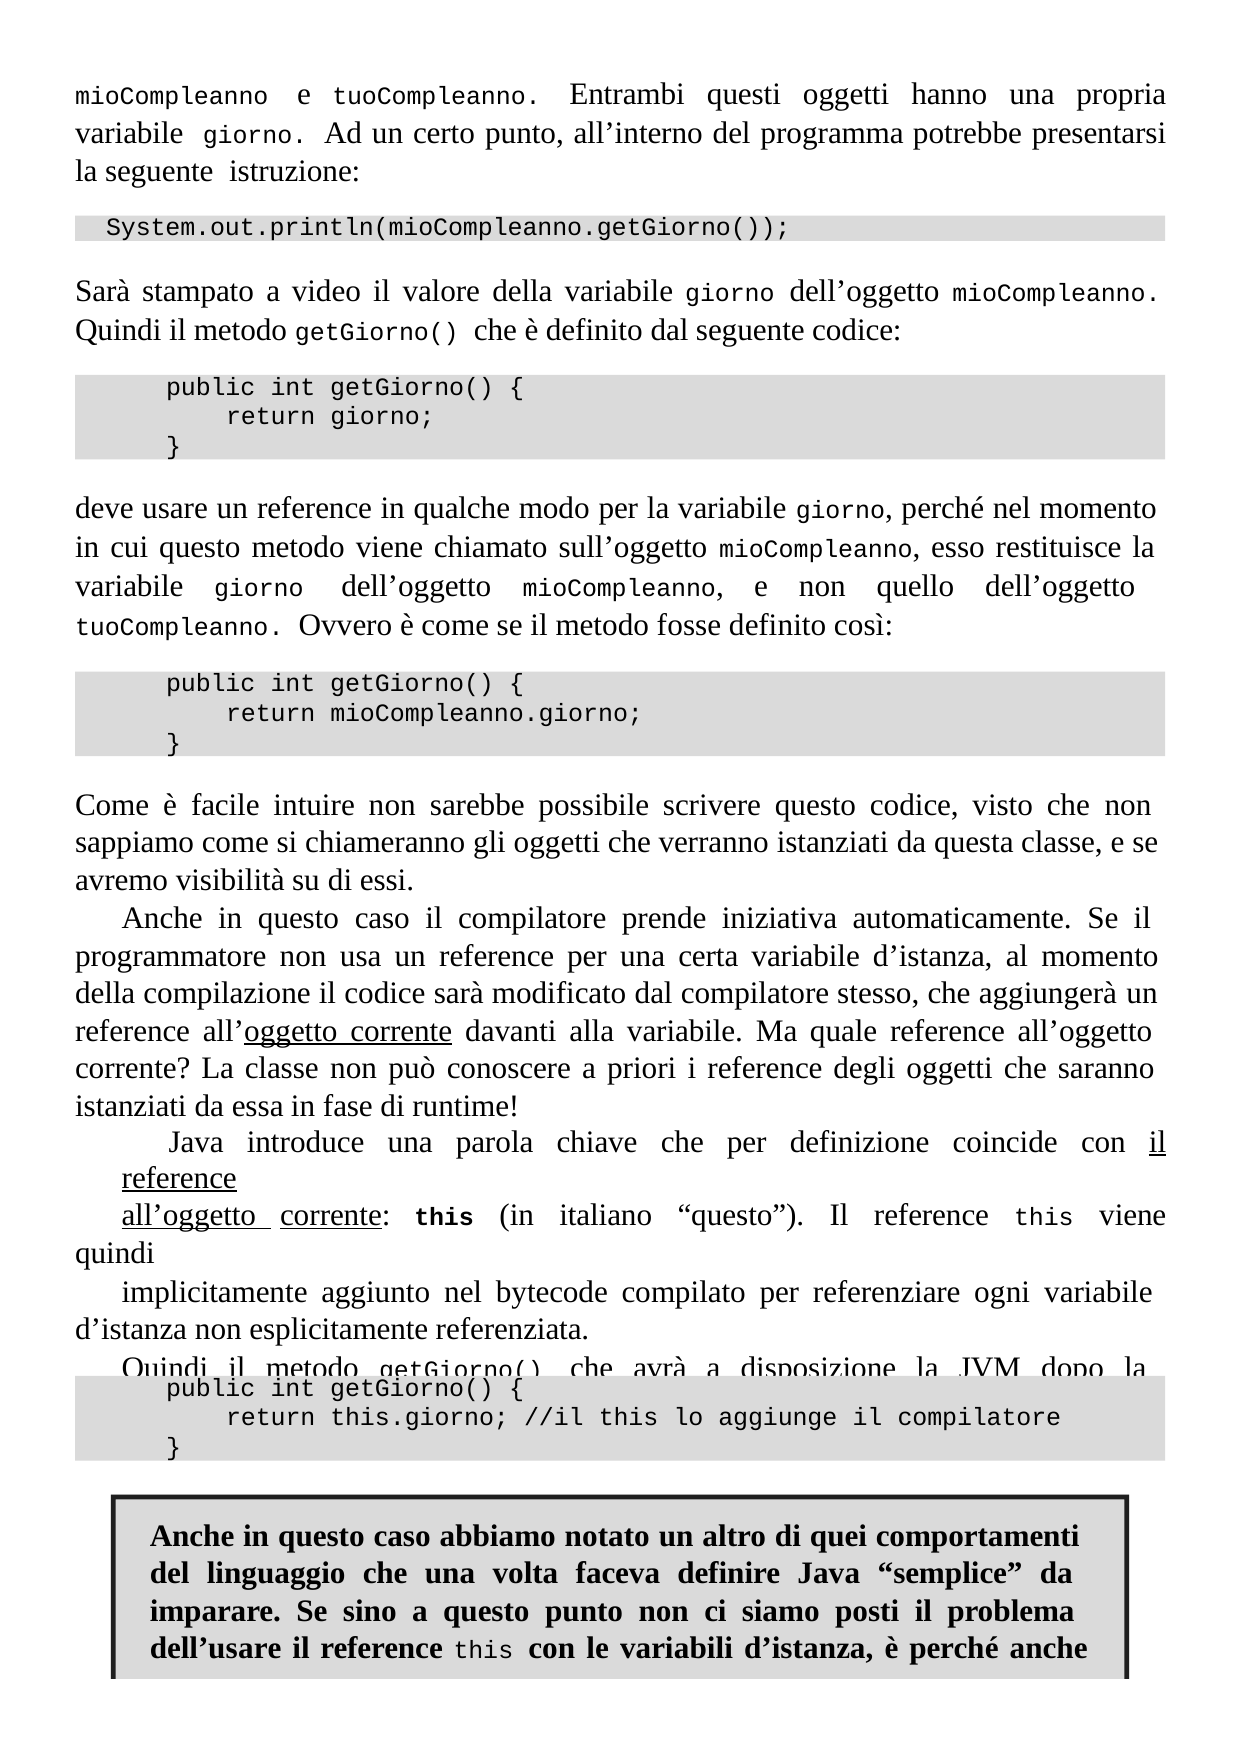

mioCompleanno e tuoCompleanno. Entrambi questi oggetti hanno una propria variabile  giorno. Ad un certo punto, all’interno del programma potrebbe presentarsi la seguente  istruzione:
System.out.println(mioCompleanno.getGiorno());
Sarà stampato a video il valore della variabile giorno dell’oggetto mioCompleanno.
Quindi il metodo getGiorno() che è definito dal seguente codice:
public int getGiorno() {
return giorno;
}
deve usare un reference in qualche modo per la variabile giorno, perché nel momento  in cui questo metodo viene chiamato sull’oggetto mioCompleanno, esso restituisce la  variabile giorno dell’oggetto mioCompleanno, e non quello dell’oggetto  tuoCompleanno. Ovvero è come se il metodo fosse definito così:
public int getGiorno() {
return mioCompleanno.giorno;
}
Come è facile intuire non sarebbe possibile scrivere questo codice, visto che non  sappiamo come si chiameranno gli oggetti che verranno istanziati da questa classe, e se  avremo visibilità su di essi.
Anche in questo caso il compilatore prende iniziativa automaticamente. Se il  programmatore non usa un reference per una certa variabile d’istanza, al momento  della compilazione il codice sarà modificato dal compilatore stesso, che aggiungerà un  reference all’oggetto corrente davanti alla variabile. Ma quale reference all’oggetto  corrente? La classe non può conoscere a priori i reference degli oggetti che saranno  istanziati da essa in fase di runtime!
Java introduce una parola chiave che per definizione coincide con il reference
all’oggetto corrente: this (in italiano “questo”). Il reference this viene quindi
implicitamente aggiunto nel bytecode compilato per referenziare ogni variabile  d’istanza non esplicitamente referenziata.
Quindi il metodo getGiorno() che avrà a disposizione la JVM dopo la  compilazione sarà modificato come segue:
public int getGiorno() {
return this.giorno; //il this lo aggiunge il compilatore
}

Anche in questo caso abbiamo notato un altro di quei comportamenti  del linguaggio che una volta faceva definire Java “semplice” da  imparare. Se sino a questo punto non ci siamo posti il problema  dell’usare il reference this con le variabili d’istanza, è perché anche